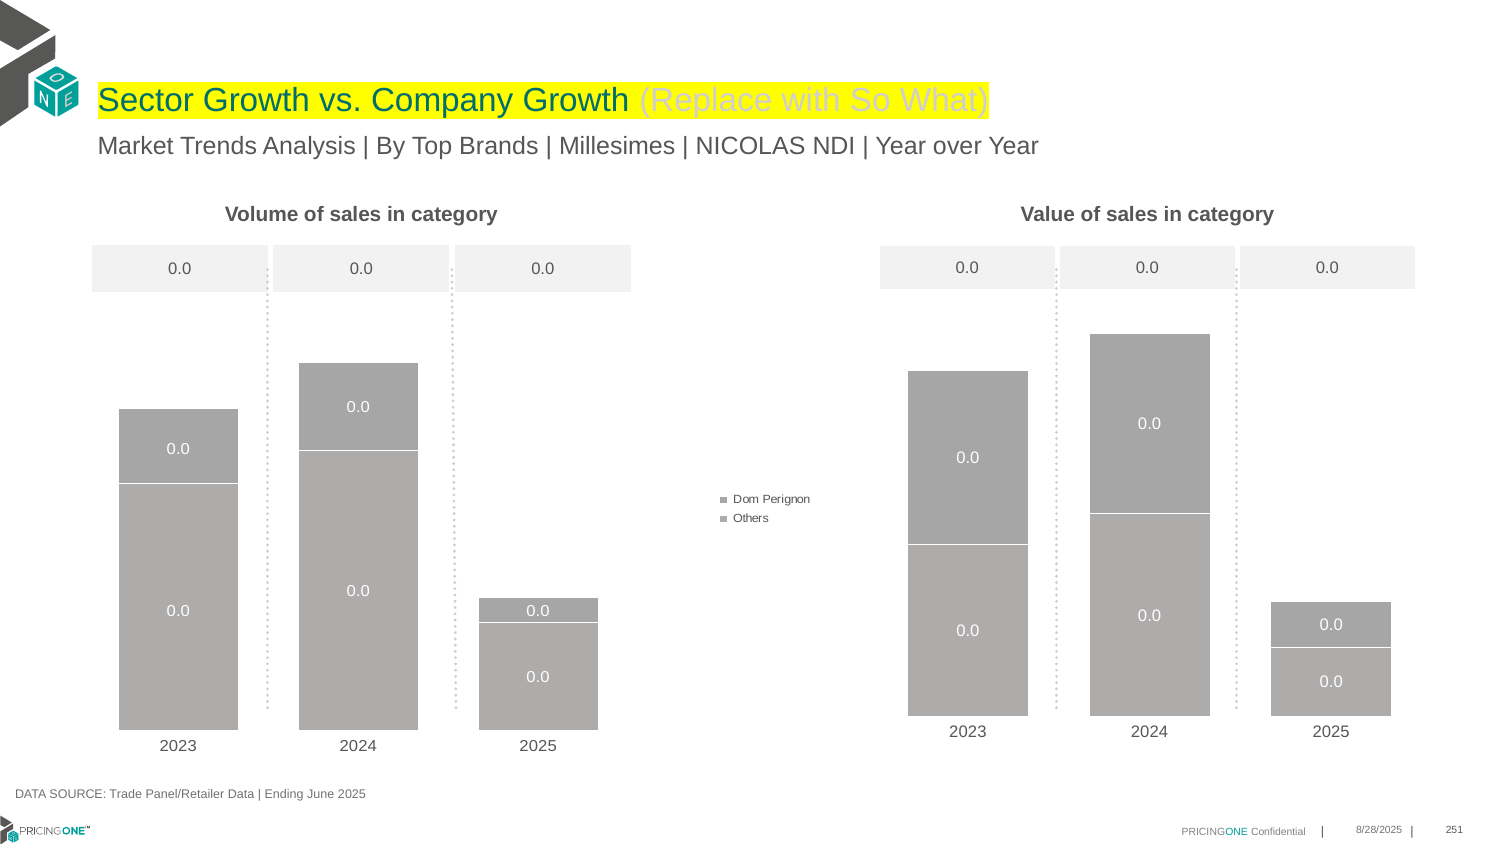

# Sector Growth vs. Company Growth (Replace with So What)
Market Trends Analysis | By Top Brands | Millesimes | NICOLAS NDI | Year over Year
| Value of sales in category |  |  |
| --- | --- | --- |
| 0.0 | 0.0 | 0.0 |
| Volume of sales in category |  |  |
| --- | --- | --- |
| 0.0 | 0.0 | 0.0 |

### Chart

| Category | Others | Dom Perignon |
|---|---|---|
| 2023 | 0.018423 | 0.018749 |
| 2024 | 0.021802 | 0.019331 |
| 2025 | 0.007411 | 0.00488 |

### Chart

| Category | Others | Dom Perignon |
|---|---|---|
| 2023 | 0.000171 | 5.2e-05 |
| 2024 | 0.000194 | 6.1e-05 |
| 2025 | 7.5e-05 | 1.7e-05 |
DATA SOURCE: Trade Panel/Retailer Data | Ending June 2025

8/28/2025
251